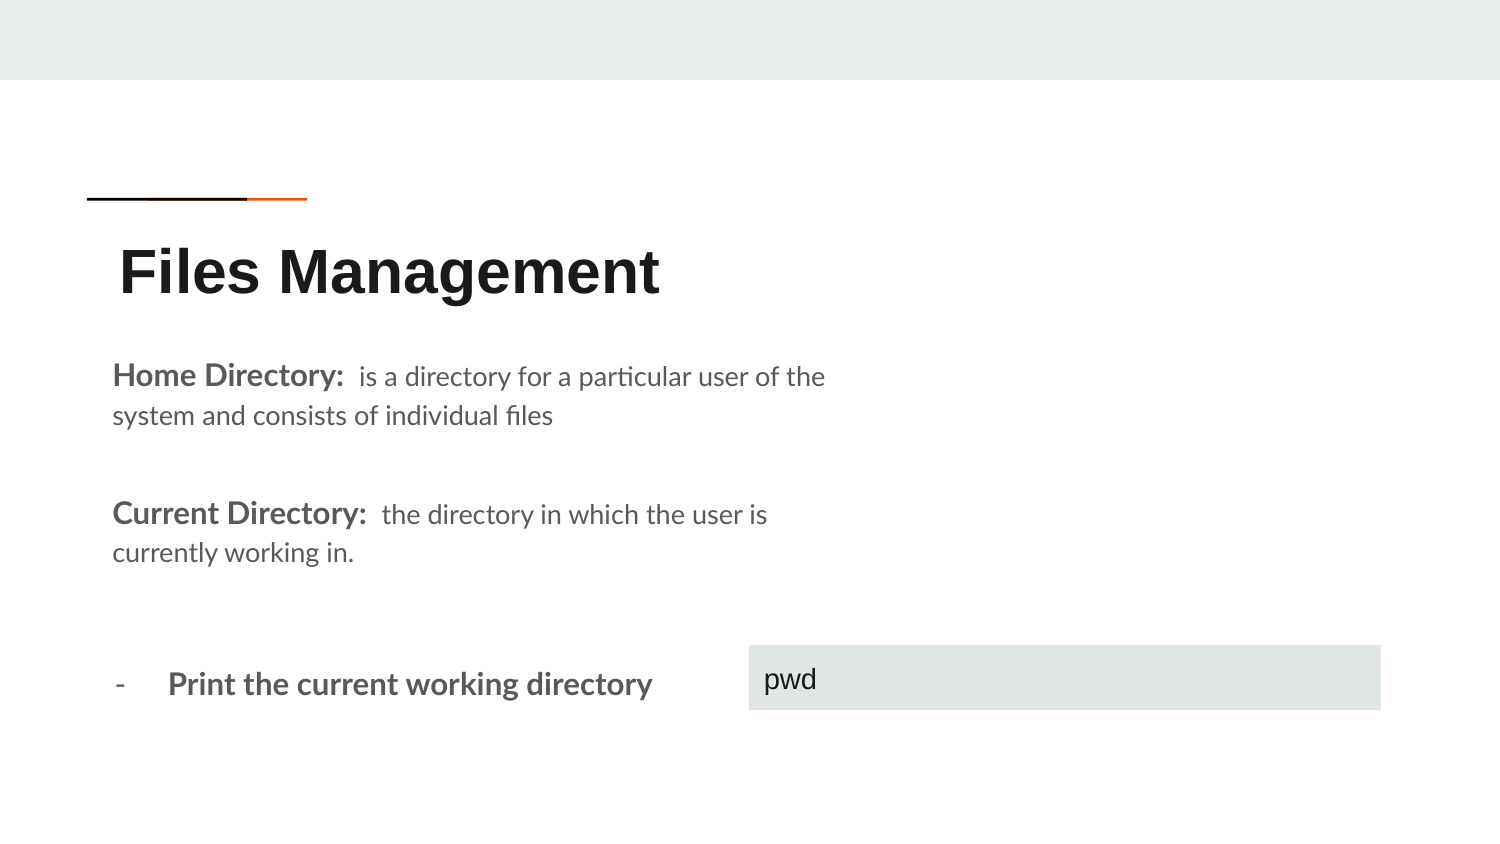

# Files Management

Home Directory:  is a directory for a particular user of the system and consists of individual files
Current Directory:  the directory in which the user is currently working in.
Print the current working directory
pwd